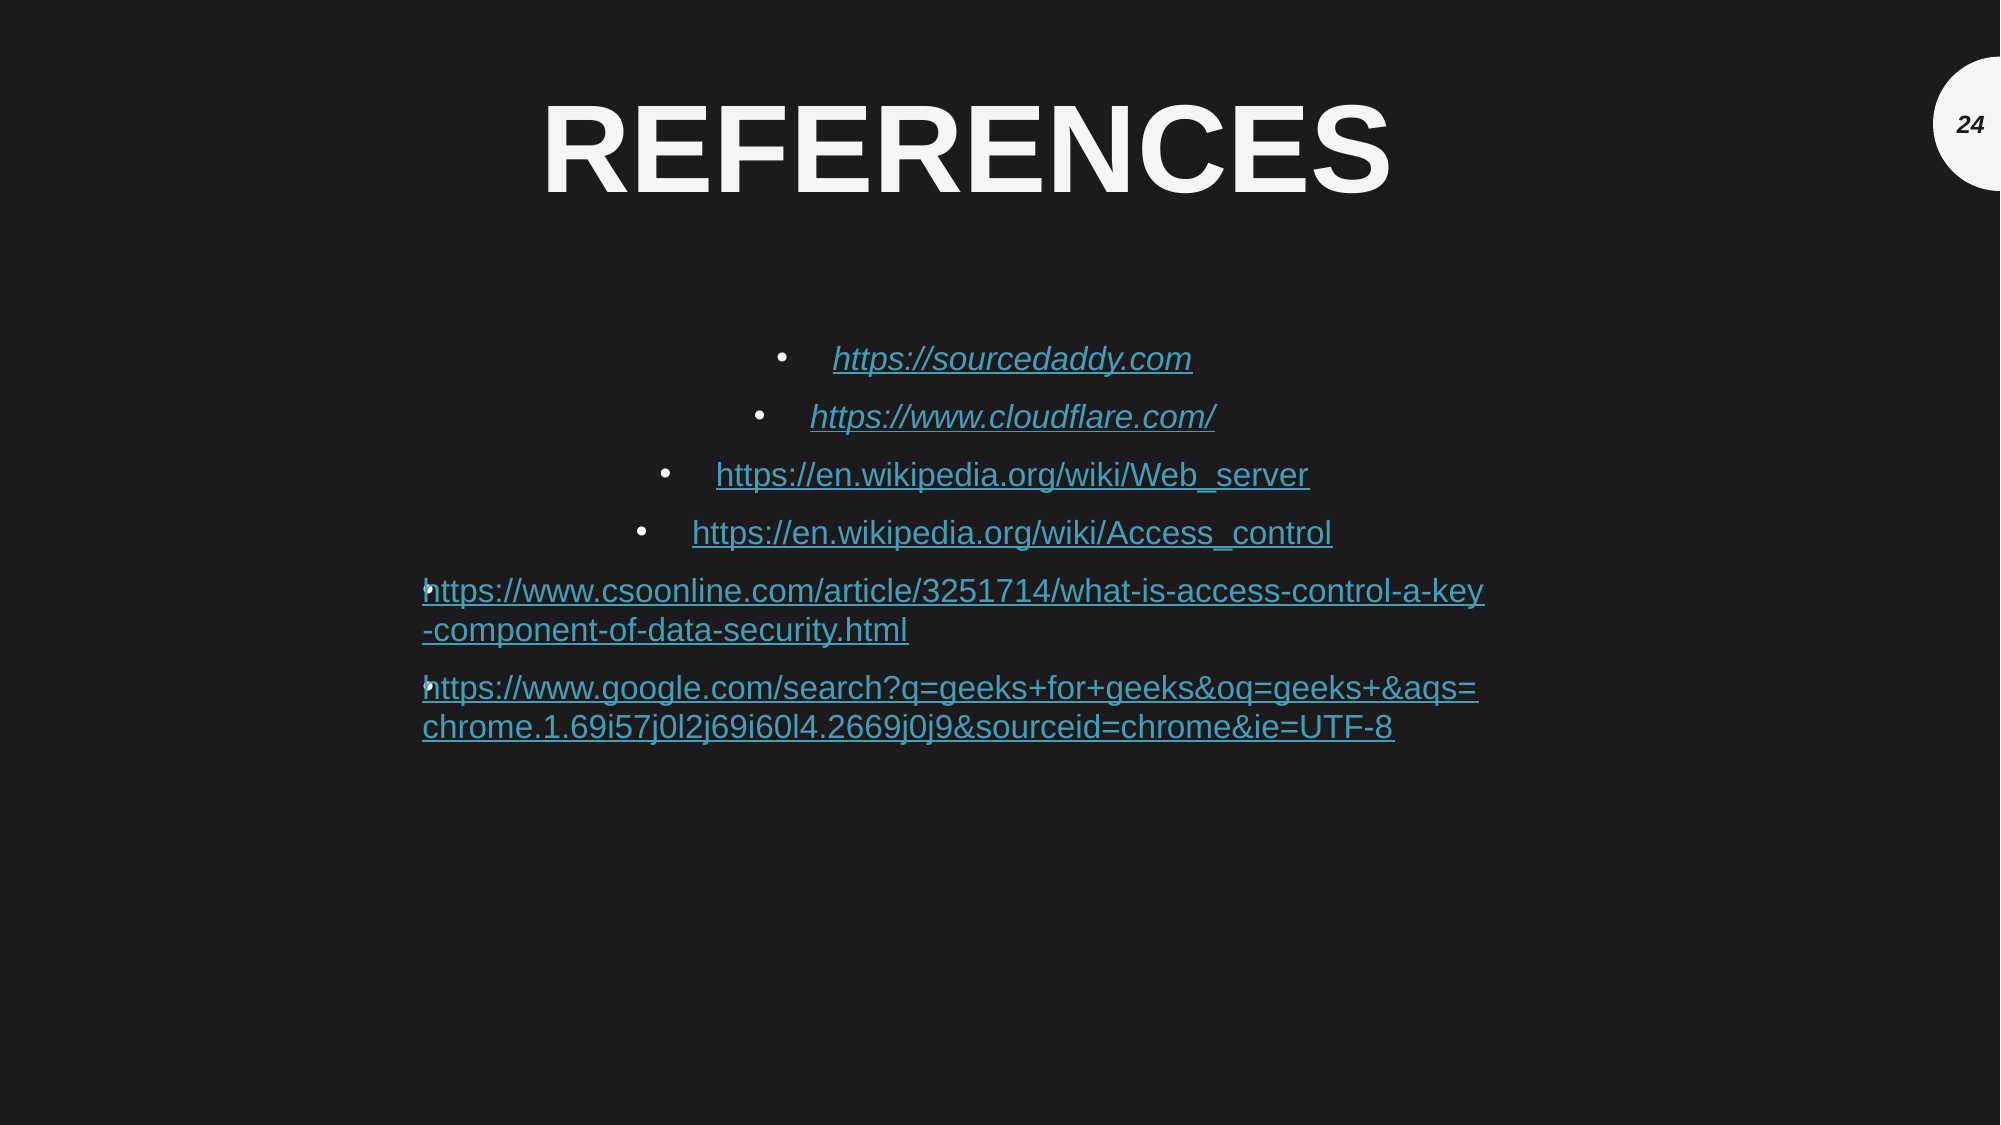

# References
24
https://sourcedaddy.com
https://www.cloudflare.com/
https://en.wikipedia.org/wiki/Web_server
https://en.wikipedia.org/wiki/Access_control
https://www.csoonline.com/article/3251714/what-is-access-control-a-key-component-of-data-security.html
https://www.google.com/search?q=geeks+for+geeks&oq=geeks+&aqs=chrome.1.69i57j0l2j69i60l4.2669j0j9&sourceid=chrome&ie=UTF-8